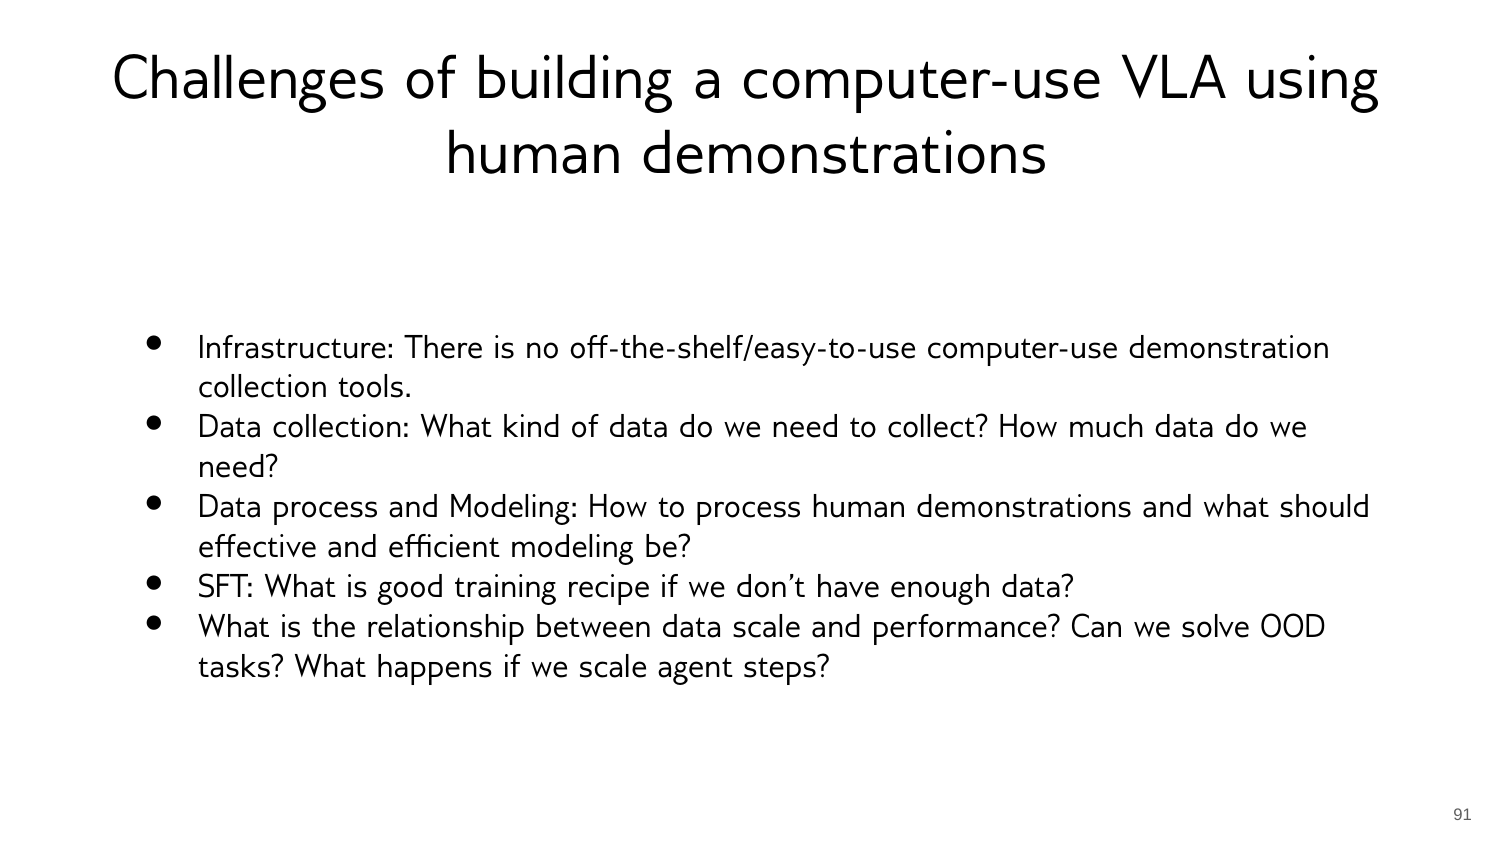

Challenges of building a computer-use VLA using human demonstrations
Infrastructure: There is no off-the-shelf/easy-to-use computer-use demonstration collection tools.
Data collection: What kind of data do we need to collect? How much data do we need?
Data process and Modeling: How to process human demonstrations and what should effective and efficient modeling be?
SFT: What is good training recipe if we don’t have enough data?
What is the relationship between data scale and performance? Can we solve OOD tasks? What happens if we scale agent steps?
91